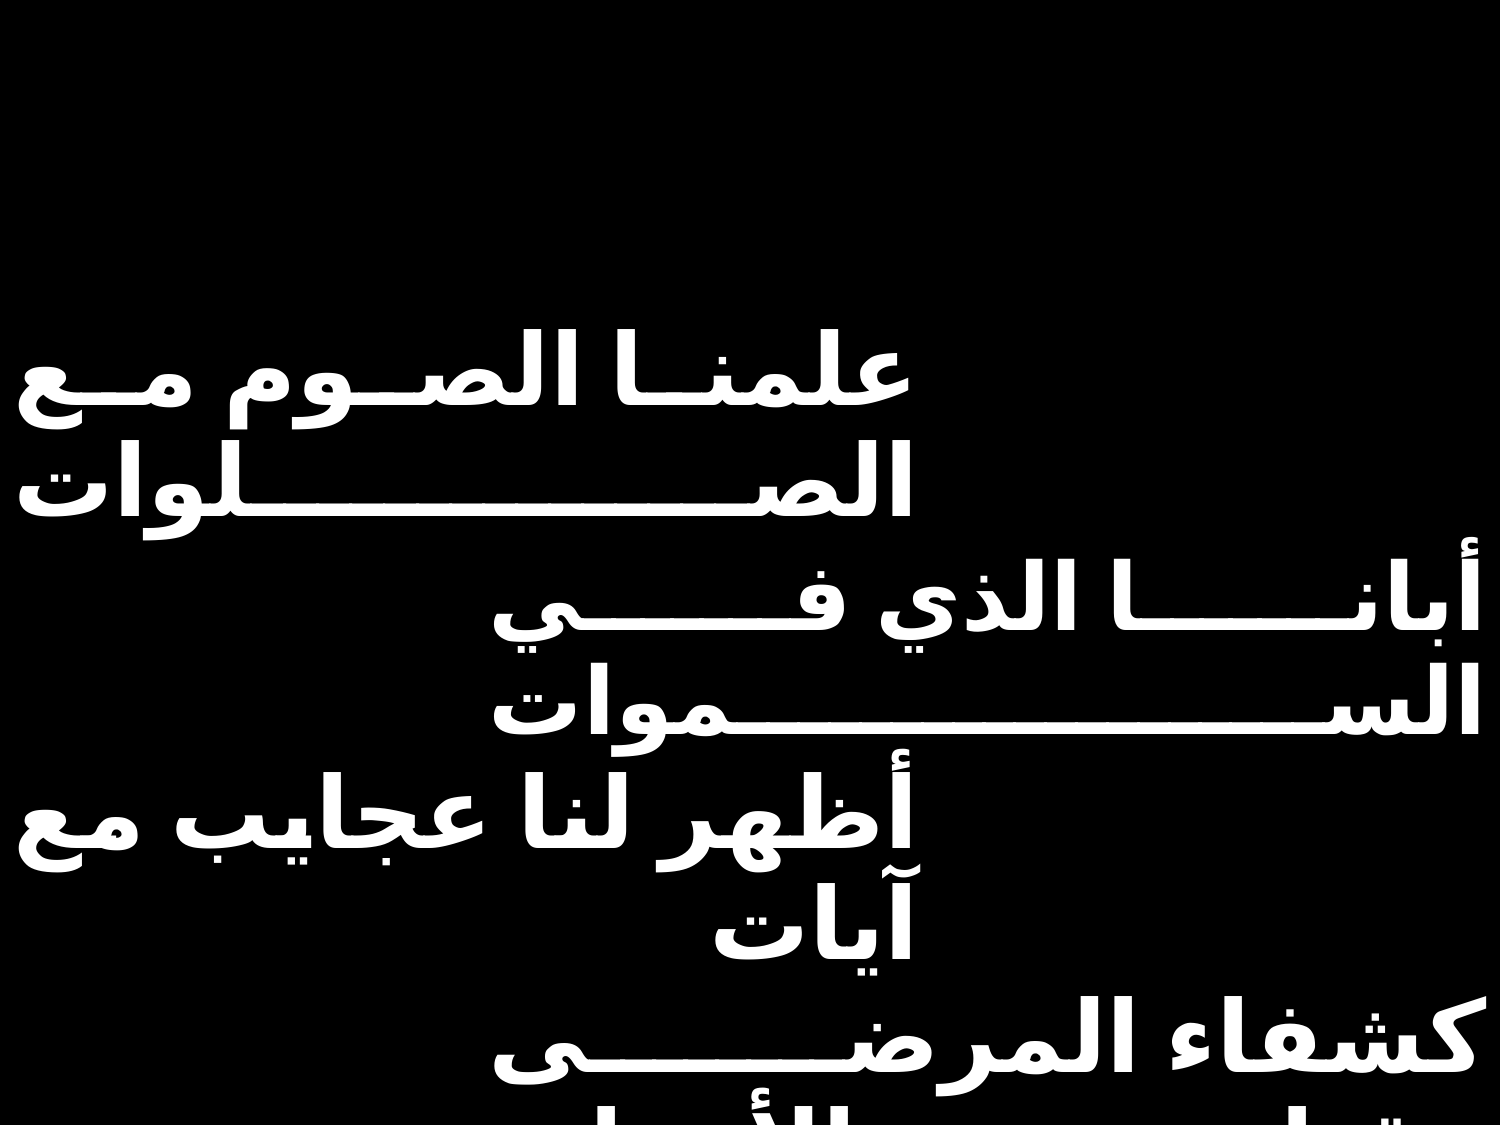

| علمنا الصوم مع الصلوات |  |  |
| --- | --- | --- |
|  | أبانا الذي في السموات |  |
| أظهر لنا عجايب مع آيات |  |  |
|  | كشفاء المرضى وقيامة الأموات |  |